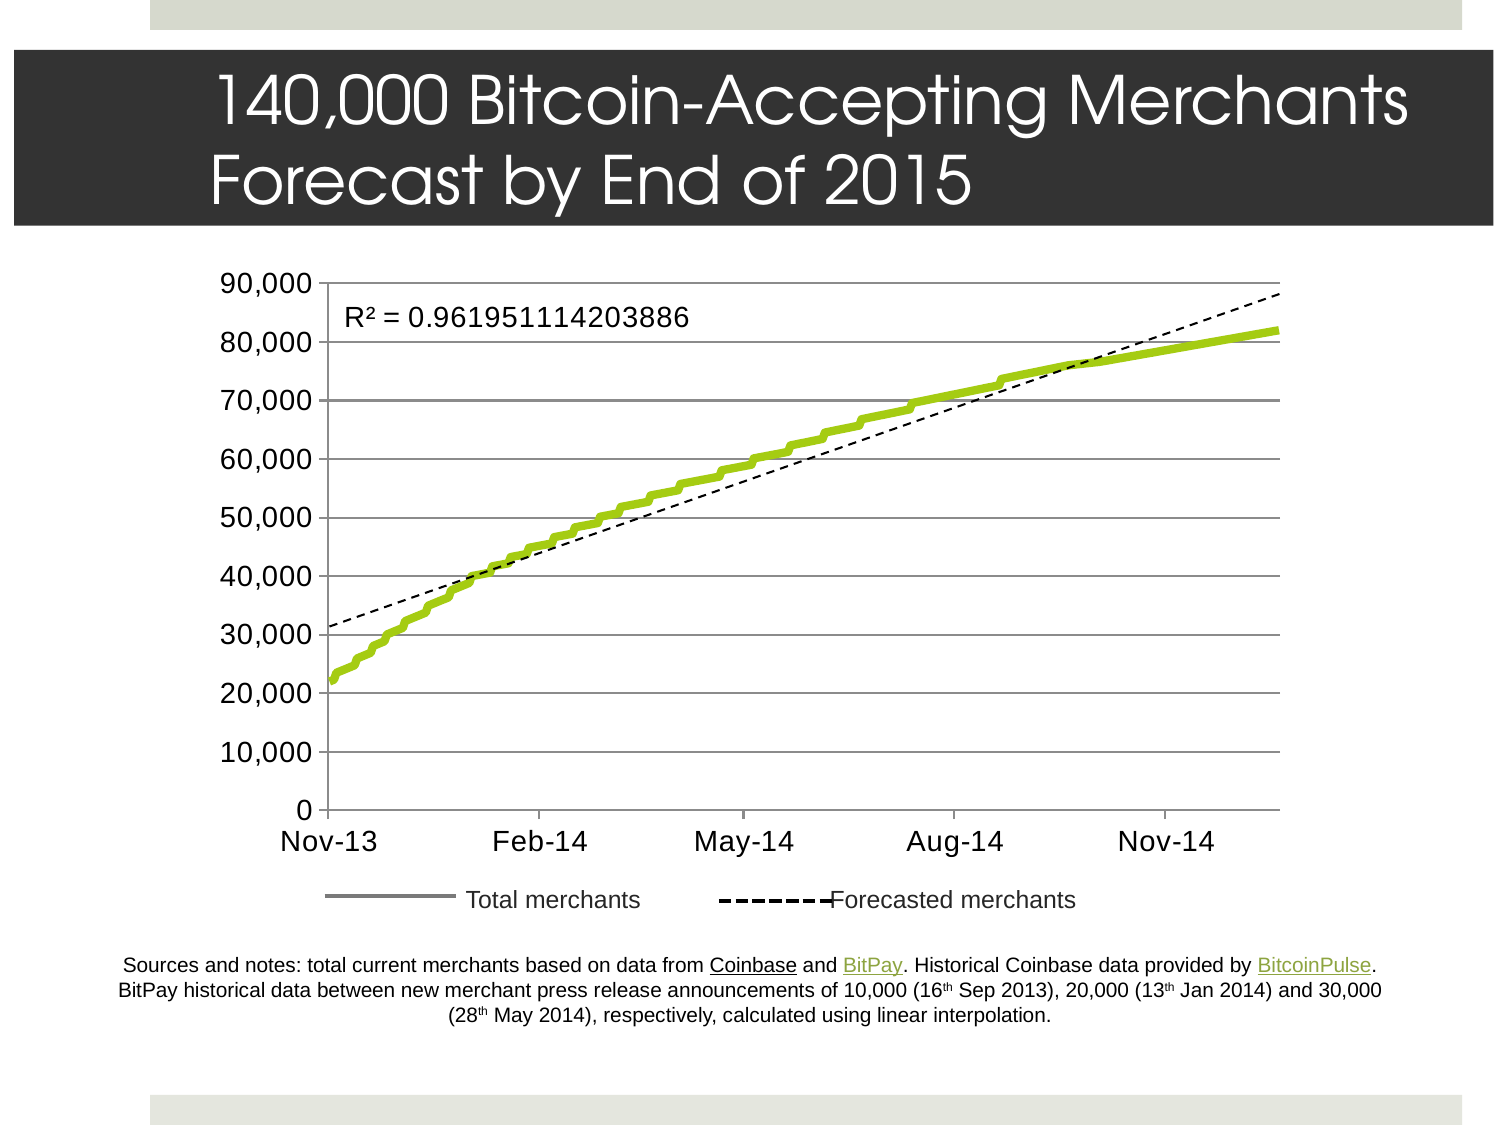

# 140,000 Bitcoin-Accepting Merchants Forecast by End of 2015

### Chart

| Category |  |
|---|---|
| 41590.0 | 22000.0 |
| 41591.0 | 22161.29032258064 |
| 41592.0 | 22322.5806451613 |
| 41593.0 | 23483.87096774191 |
| 41594.0 | 23645.16129032258 |
| 41595.0 | 23806.45161290323 |
| 41596.0 | 23967.74193548387 |
| 41597.0 | 24129.03225806452 |
| 41598.0 | 24290.32258064516 |
| 41599.0 | 24451.61290322581 |
| 41600.0 | 24612.90322580646 |
| 41601.0 | 24774.19354838691 |
| 41602.0 | 25935.48387096775 |
| 41603.0 | 26096.7741935484 |
| 41604.0 | 26258.06451612904 |
| 41605.0 | 26419.3548387097 |
| 41606.0 | 26580.64516129033 |
| 41607.0 | 26741.93548387098 |
| 41608.0 | 26903.22580645162 |
| 41609.0 | 28064.51612903227 |
| 41610.0 | 28225.80645161292 |
| 41611.0 | 28387.09677419356 |
| 41612.0 | 28548.38709677421 |
| 41613.0 | 28709.67741935486 |
| 41614.0 | 28870.9677419355 |
| 41615.0 | 30032.25806451614 |
| 41616.0 | 30193.5483870968 |
| 41617.0 | 30354.83870967743 |
| 41618.0 | 30516.12903225808 |
| 41619.0 | 30677.41935483869 |
| 41620.0 | 30838.70967741935 |
| 41621.0 | 31000.00000000002 |
| 41622.0 | 31161.29032258067 |
| 41623.0 | 32322.58064516131 |
| 41624.0 | 32483.87096774195 |
| 41625.0 | 32645.16129032261 |
| 41626.0 | 32806.45161290323 |
| 41627.0 | 32967.74193548389 |
| 41628.0 | 33129.03225806455 |
| 41629.0 | 33290.32258064519 |
| 41630.0 | 33451.61290322583 |
| 41631.0 | 33612.90322580648 |
| 41632.0 | 33774.19354838712 |
| 41633.0 | 34935.48387096776 |
| 41634.0 | 35096.77419354841 |
| 41635.0 | 35258.06451612905 |
| 41636.0 | 35419.3548387097 |
| 41637.0 | 35580.64516129033 |
| 41638.0 | 35741.93548387098 |
| 41639.0 | 35903.22580645158 |
| 41640.0 | 36064.51612903227 |
| 41641.0 | 36225.80645161292 |
| 41642.0 | 36387.09677419356 |
| 41643.0 | 37548.38709677421 |
| 41644.0 | 37709.67741935485 |
| 41645.0 | 37870.96774193527 |
| 41646.0 | 38032.25806451614 |
| 41647.0 | 38193.54838709678 |
| 41648.0 | 38354.83870967743 |
| 41649.0 | 38516.12903225807 |
| 41650.0 | 38677.41935483871 |
| 41651.0 | 38838.70967741936 |
| 41652.0 | 40000.0 |
| 41653.0 | 40074.07407407408 |
| 41654.0 | 40148.14814814816 |
| 41655.0 | 40222.2222222222 |
| 41656.0 | 40296.2962962963 |
| 41657.0 | 40370.37037037037 |
| 41658.0 | 40444.44444444444 |
| 41659.0 | 40518.51851851851 |
| 41660.0 | 40592.5925925926 |
| 41661.0 | 41666.66666666658 |
| 41662.0 | 41740.74074074072 |
| 41663.0 | 41814.8148148148 |
| 41664.0 | 41888.8888888889 |
| 41665.0 | 41962.96296296293 |
| 41666.0 | 42037.03703703702 |
| 41667.0 | 42111.11111111107 |
| 41668.0 | 42185.18518518515 |
| 41669.0 | 43259.25925925924 |
| 41670.0 | 43333.33333333331 |
| 41671.0 | 43407.40740740739 |
| 41672.0 | 43481.48148148145 |
| 41673.0 | 43555.55555555553 |
| 41674.0 | 43629.62962962958 |
| 41675.0 | 43703.70370370344 |
| 41676.0 | 43777.77777777772 |
| 41677.0 | 44851.85185185183 |
| 41678.0 | 44925.92592592588 |
| 41679.0 | 44999.99999999997 |
| 41680.0 | 45074.07407407405 |
| 41681.0 | 45148.14814814813 |
| 41682.0 | 45222.22222222219 |
| 41683.0 | 45296.29629629626 |
| 41684.0 | 45370.37037037034 |
| 41685.0 | 45444.44444444441 |
| 41686.0 | 45518.51851851848 |
| 41687.0 | 45592.59259259256 |
| 41688.0 | 46666.66666666658 |
| 41689.0 | 46740.74074074058 |
| 41690.0 | 46814.81481481478 |
| 41691.0 | 46888.88888888886 |
| 41692.0 | 46962.96296296292 |
| 41693.0 | 47037.037037037 |
| 41694.0 | 47111.11111111099 |
| 41695.0 | 47185.18518518512 |
| 41696.0 | 47259.25925925921 |
| 41697.0 | 48333.33333333328 |
| 41698.0 | 48407.40740740736 |
| 41699.0 | 48481.48148148142 |
| 41700.0 | 48555.55555555551 |
| 41701.0 | 48629.62962962958 |
| 41702.0 | 48703.70370370342 |
| 41703.0 | 48777.77777777772 |
| 41704.0 | 48851.8518518518 |
| 41705.0 | 48925.92592592585 |
| 41706.0 | 48999.99999999994 |
| 41707.0 | 49074.07407407402 |
| 41708.0 | 50148.1481481481 |
| 41709.0 | 50222.22222222216 |
| 41710.0 | 50296.29629629624 |
| 41711.0 | 50370.37037037031 |
| 41712.0 | 50444.44444444438 |
| 41713.0 | 50518.51851851846 |
| 41714.0 | 50592.59259259253 |
| 41715.0 | 50666.66666666658 |
| 41716.0 | 50740.74074074058 |
| 41717.0 | 51814.81481481475 |
| 41718.0 | 51888.88888888883 |
| 41719.0 | 51962.96296296288 |
| 41720.0 | 52037.03703703697 |
| 41721.0 | 52111.11111111099 |
| 41722.0 | 52185.1851851851 |
| 41723.0 | 52259.2592592592 |
| 41724.0 | 52333.33333333326 |
| 41725.0 | 52407.40740740733 |
| 41726.0 | 52481.48148148137 |
| 41727.0 | 52555.55555555548 |
| 41728.0 | 52629.62962962953 |
| 41729.0 | 52703.7037037034 |
| 41730.0 | 53777.77777777758 |
| 41731.0 | 53851.85185185177 |
| 41732.0 | 53925.92592592583 |
| 41733.0 | 53999.99999999991 |
| 41734.0 | 54074.074074074 |
| 41735.0 | 54148.14814814806 |
| 41736.0 | 54222.22222222213 |
| 41737.0 | 54296.29629629621 |
| 41738.0 | 54370.37037037028 |
| 41739.0 | 54444.44444444435 |
| 41740.0 | 54518.51851851843 |
| 41741.0 | 54592.5925925925 |
| 41742.0 | 54666.66666666657 |
| 41743.0 | 55740.74074074058 |
| 41744.0 | 55814.81481481473 |
| 41745.0 | 55888.8888888888 |
| 41746.0 | 55962.96296296285 |
| 41747.0 | 56037.03703703694 |
| 41748.0 | 56111.11111111099 |
| 41749.0 | 56185.18518518507 |
| 41750.0 | 56259.25925925916 |
| 41751.0 | 56333.33333333323 |
| 41752.0 | 56407.4074074073 |
| 41753.0 | 56481.48148148137 |
| 41754.0 | 56555.55555555545 |
| 41755.0 | 56629.6296296295 |
| 41756.0 | 56703.70370370337 |
| 41757.0 | 56777.77777777758 |
| 41758.0 | 56851.85185185174 |
| 41759.0 | 56925.9259259258 |
| 41760.0 | 56999.9999999999 |
| 41761.0 | 58074.07407407396 |
| 41762.0 | 58148.14814814803 |
| 41763.0 | 58222.2222222221 |
| 41764.0 | 58296.2962962962 |
| 41765.0 | 58370.37037037025 |
| 41766.0 | 58444.44444444432 |
| 41767.0 | 58518.5185185184 |
| 41768.0 | 58592.59259259247 |
| 41769.0 | 58666.66666666653 |
| 41770.0 | 58740.74074074058 |
| 41771.0 | 58814.8148148147 |
| 41772.0 | 58888.88888888876 |
| 41773.0 | 58962.96296296283 |
| 41774.0 | 59037.03703703691 |
| 41775.0 | 60111.11111111098 |
| 41776.0 | 60185.18518518502 |
| 41777.0 | 60259.25925925913 |
| 41778.0 | 60333.3333333332 |
| 41779.0 | 60407.40740740727 |
| 41780.0 | 60481.48148148118 |
| 41781.0 | 60555.55555555542 |
| 41782.0 | 60629.62962962947 |
| 41783.0 | 60703.70370370332 |
| 41784.0 | 60777.77777777758 |
| 41785.0 | 60851.85185185171 |
| 41786.0 | 60925.92592592577 |
| 41787.0 | 61000.0 |
| 41788.0 | 61080.0 |
| 41789.0 | 61160.0 |
| 41790.0 | 61240.0 |
| 41791.0 | 62320.0 |
| 41792.0 | 62400.0 |
| 41793.0 | 62480.0 |
| 41794.0 | 62560.0 |
| 41795.0 | 62640.0 |
| 41796.0 | 62720.0 |
| 41797.0 | 62800.0 |
| 41798.0 | 62880.0 |
| 41799.0 | 62960.0 |
| 41800.0 | 63040.0 |
| 41801.0 | 63120.0 |
| 41802.0 | 63200.0 |
| 41803.0 | 63280.0 |
| 41804.0 | 63360.0 |
| 41805.0 | 63440.0 |
| 41806.0 | 64520.0 |
| 41807.0 | 64600.0 |
| 41808.0 | 64680.0 |
| 41809.0 | 64760.0 |
| 41810.0 | 64840.0 |
| 41811.0 | 64920.0 |
| 41812.0 | 65000.0 |
| 41813.0 | 65080.0 |
| 41814.0 | 65160.0 |
| 41815.0 | 65240.0 |
| 41816.0 | 65320.0 |
| 41817.0 | 65400.0 |
| 41818.0 | 65480.0 |
| 41819.0 | 65560.0 |
| 41820.0 | 65640.0 |
| 41821.0 | 65720.0 |
| 41822.0 | 66800.0 |
| 41823.0 | 66880.0 |
| 41824.0 | 66960.0 |
| 41825.0 | 67040.0 |
| 41826.0 | 67120.0 |
| 41827.0 | 67200.0 |
| 41828.0 | 67280.0 |
| 41829.0 | 67360.0 |
| 41830.0 | 67440.0 |
| 41831.0 | 67520.0 |
| 41832.0 | 67600.0 |
| 41833.0 | 67680.0 |
| 41834.0 | 67760.0 |
| 41835.0 | 67840.0 |
| 41836.0 | 67920.0 |
| 41837.0 | 68000.0 |
| 41838.0 | 68080.0 |
| 41839.0 | 68160.0 |
| 41840.0 | 68240.0 |
| 41841.0 | 68320.0 |
| 41842.0 | 68400.0 |
| 41843.0 | 68480.0 |
| 41844.0 | 69560.0 |
| 41845.0 | 69640.0 |
| 41846.0 | 69720.0 |
| 41847.0 | 69800.0 |
| 41848.0 | 69880.0 |
| 41849.0 | 69960.0 |
| 41850.0 | 70040.0 |
| 41851.0 | 70120.0 |
| 41852.0 | 70200.0 |
| 41853.0 | 70280.0 |
| 41854.0 | 70360.0 |
| 41855.0 | 70440.0 |
| 41856.0 | 70520.0 |
| 41857.0 | 70600.0 |
| 41858.0 | 70680.0 |
| 41859.0 | 70760.0 |
| 41860.0 | 70840.0 |
| 41861.0 | 70920.0 |
| 41862.0 | 71000.0 |
| 41863.0 | 71080.0 |
| 41864.0 | 71160.0 |
| 41865.0 | 71240.0 |
| 41866.0 | 71320.0 |
| 41867.0 | 71400.0 |
| 41868.0 | 71480.0 |
| 41869.0 | 71560.0 |
| 41870.0 | 71640.0 |
| 41871.0 | 71720.0 |
| 41872.0 | 71800.0 |
| 41873.0 | 71880.0 |
| 41874.0 | 71960.0 |
| 41875.0 | 72040.0 |
| 41876.0 | 72120.0 |
| 41877.0 | 72200.0 |
| 41878.0 | 72280.0 |
| 41879.0 | 72360.0 |
| 41880.0 | 72440.0 |
| 41881.0 | 72520.0 |
| 41882.0 | 72600.0 |
| 41883.0 | 73680.0 |
| 41884.0 | 73760.0 |
| 41885.0 | 73840.0 |
| 41886.0 | 73920.0 |
| 41887.0 | 74000.0 |
| 41888.0 | 74080.0 |
| 41889.0 | 74160.0 |
| 41890.0 | 74240.0 |
| 41891.0 | 74320.0 |
| 41892.0 | 74400.0 |
| 41893.0 | 74480.0 |
| 41894.0 | 74560.0 |
| 41895.0 | 74640.0 |
| 41896.0 | 74720.0 |
| 41897.0 | 74800.0 |
| 41898.0 | 74880.0 |
| 41899.0 | 74960.0 |
| 41900.0 | 75040.0 |
| 41901.0 | 75120.0 |
| 41902.0 | 75200.0 |
| 41903.0 | 75280.0 |
| 41904.0 | 75360.0 |
| 41905.0 | 75440.0 |
| 41906.0 | 75520.0 |
| 41907.0 | 75600.0 |
| 41908.0 | 75680.0 |
| 41909.0 | 75760.0 |
| 41910.0 | 75840.0 |
| 41911.0 | 75920.0 |
| 41912.0 | 76000.0 |
| 41913.0 | 76043.47826086957 |
| 41914.0 | 76086.9565217391 |
| 41915.0 | 76130.4347826087 |
| 41916.0 | 76173.91304347783 |
| 41917.0 | 76217.39130434785 |
| 41918.0 | 76260.8695652174 |
| 41919.0 | 76304.34782608697 |
| 41920.0 | 76347.82608695654 |
| 41921.0 | 76391.30434782611 |
| 41922.0 | 76434.78260869566 |
| 41923.0 | 76478.26086956525 |
| 41924.0 | 76521.73913043481 |
| 41925.0 | 76565.21739130437 |
| 41926.0 | 76608.69565217396 |
| 41927.0 | 76677.81493868455 |
| 41928.0 | 76746.93422519513 |
| 41929.0 | 76816.05351170572 |
| 41930.0 | 76885.17279821631 |
| 41931.0 | 76954.29208472642 |
| 41932.0 | 77023.41137123737 |
| 41933.0 | 77092.53065774808 |
| 41934.0 | 77161.6499442587 |
| 41935.0 | 77230.7692307692 |
| 41936.0 | 77299.88851727957 |
| 41937.0 | 77369.00780379039 |
| 41938.0 | 77438.12709030104 |
| 41939.0 | 77507.24637681137 |
| 41940.0 | 77576.36566332221 |
| 41941.0 | 77645.48494983281 |
| 41942.0 | 77714.60423634341 |
| 41943.0 | 77783.72352285402 |
| 41944.0 | 77852.8428093642 |
| 41945.0 | 77921.96209587489 |
| 41946.0 | 77991.08138238578 |
| 41947.0 | 78060.20066889637 |
| 41948.0 | 78129.31995540696 |
| 41949.0 | 78198.43924191737 |
| 41950.0 | 78267.55852842816 |
| 41951.0 | 78336.6778149388 |
| 41952.0 | 78405.79710144931 |
| 41953.0 | 78474.91638795933 |
| 41954.0 | 78544.03567447039 |
| 41955.0 | 78613.1549609811 |
| 41956.0 | 78682.27424749169 |
| 41957.0 | 78751.39353400197 |
| 41958.0 | 78820.51282051243 |
| 41959.0 | 78889.63210702337 |
| 41960.0 | 78958.75139353405 |
| 41961.0 | 79027.87068004465 |
| 41962.0 | 79096.9899665553 |
| 41963.0 | 79166.10925306584 |
| 41964.0 | 79235.22853957611 |
| 41965.0 | 79304.347826087 |
| 41966.0 | 79373.4671125976 |
| 41967.0 | 79442.5863991082 |
| 41968.0 | 79511.70568561877 |
| 41969.0 | 79580.82497212937 |
| 41970.0 | 79649.94425863994 |
| 41971.0 | 79719.0635451502 |
| 41972.0 | 79788.18283166114 |
| 41973.0 | 79857.30211817173 |
| 41974.0 | 79926.4214046824 |
| 41975.0 | 79995.54069119261 |
| 41976.0 | 80064.65997770352 |
| 41977.0 | 80133.7792642141 |
| 41978.0 | 80202.8985507247 |
| 41979.0 | 80272.01783723527 |
| 41980.0 | 80341.1371237459 |
| 41981.0 | 80410.25641025644 |
| 41982.0 | 80479.3756967671 |
| 41983.0 | 80548.4949832772 |
| 41984.0 | 80617.61426978828 |
| 41985.0 | 80686.73355629883 |
| 41986.0 | 80755.85284280939 |
| 41987.0 | 80824.97212932001 |
| 41988.0 | 80894.09141583063 |
| 41989.0 | 80963.2107023412 |
| 41990.0 | 81032.3299888518 |
| 41991.0 | 81101.4492753619 |
| 41992.0 | 81170.56856187269 |
| 41993.0 | 81239.68784838356 |
| 41994.0 | 81308.80713489417 |
| 41995.0 | 81377.92642140476 |
| 41996.0 | 81447.04570791536 |
| 41997.0 | 81516.16499442593 |
| 41998.0 | 81585.28428093651 |
| 41999.0 | 81654.40356744711 |
| 42000.0 | 81723.5228539576 |
| 42001.0 | 81792.6421404683 |
| 42002.0 | 81861.7614269789 |
| 42003.0 | 81930.88071348949 |
| 42004.0 | 82000.0 |
                  Total merchants                           Forecasted merchants
Sources and notes: total current merchants based on data from Coinbase and BitPay. Historical Coinbase data provided by BitcoinPulse. BitPay historical data between new merchant press release announcements of 10,000 (16th Sep 2013), 20,000 (13th Jan 2014) and 30,000 (28th May 2014), respectively, calculated using linear interpolation.